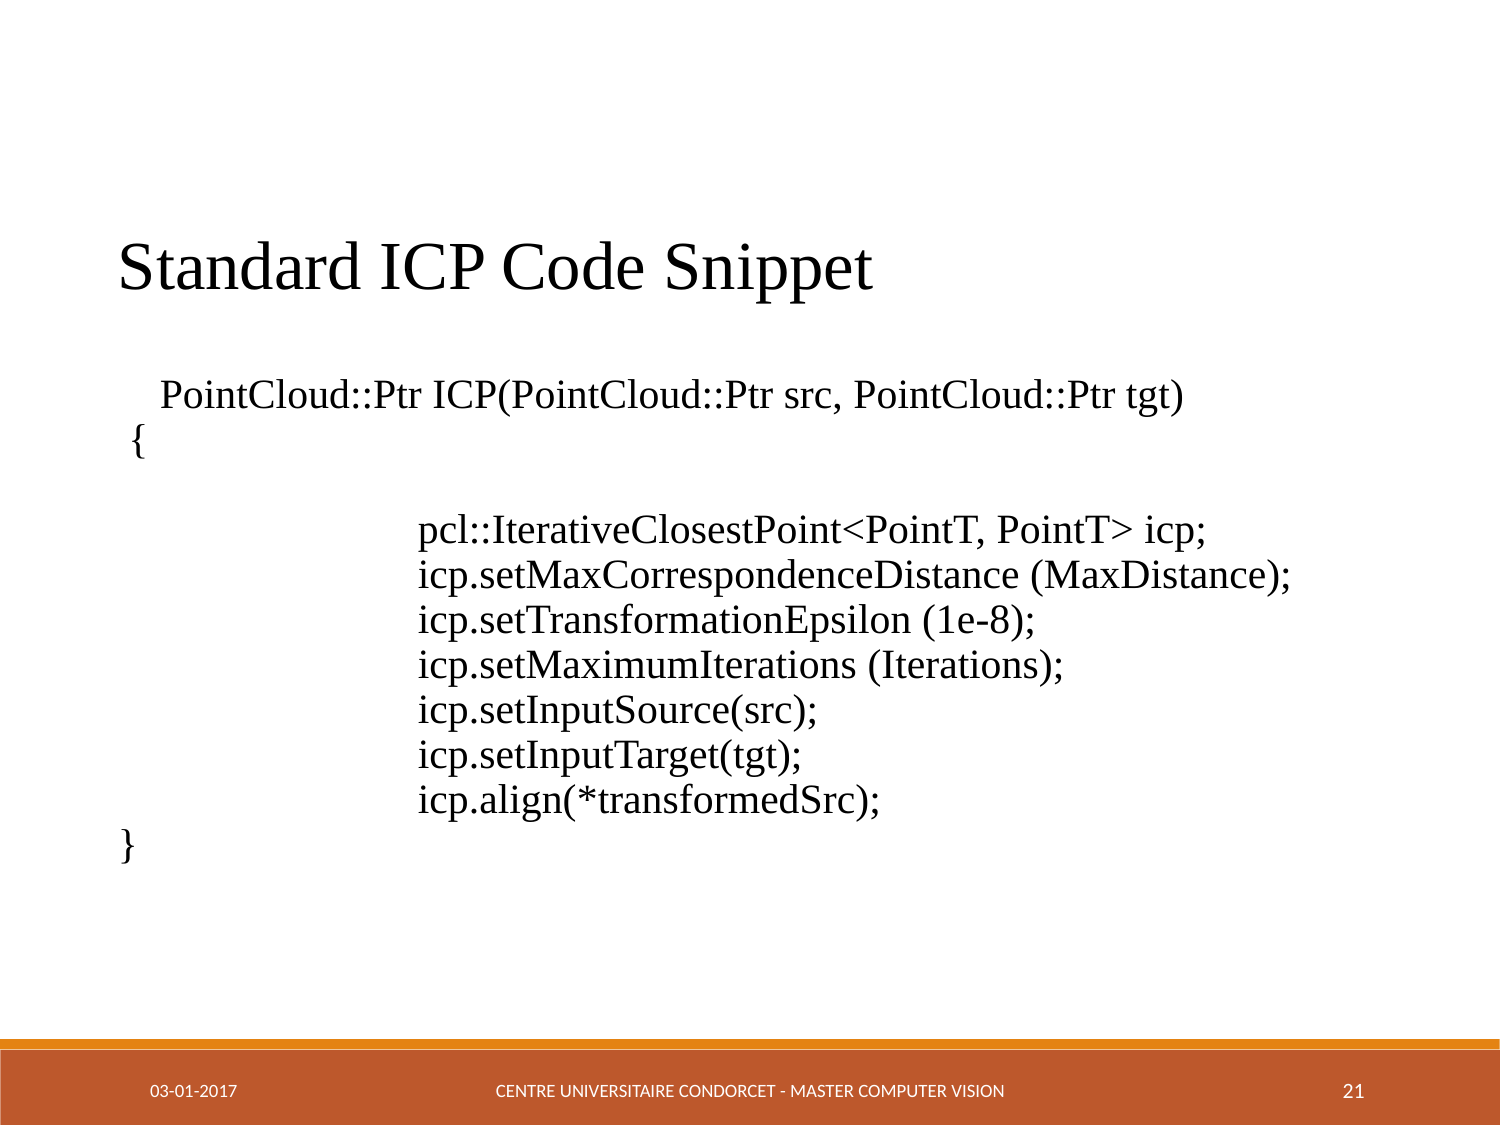

Standard ICP Code Snippet
    PointCloud::Ptr ICP(PointCloud::Ptr src, PointCloud::Ptr tgt)
 {

		pcl::IterativeClosestPoint<PointT, PointT> icp;
    		icp.setMaxCorrespondenceDistance (MaxDistance);
    		icp.setTransformationEpsilon (1e-8);
    		icp.setMaximumIterations (Iterations);
    		icp.setInputSource(src);
    		icp.setInputTarget(tgt);
    		icp.align(*transformedSrc);
}

03-01-2017
Centre Universitaire Condorcet - Master Computer Vision
21